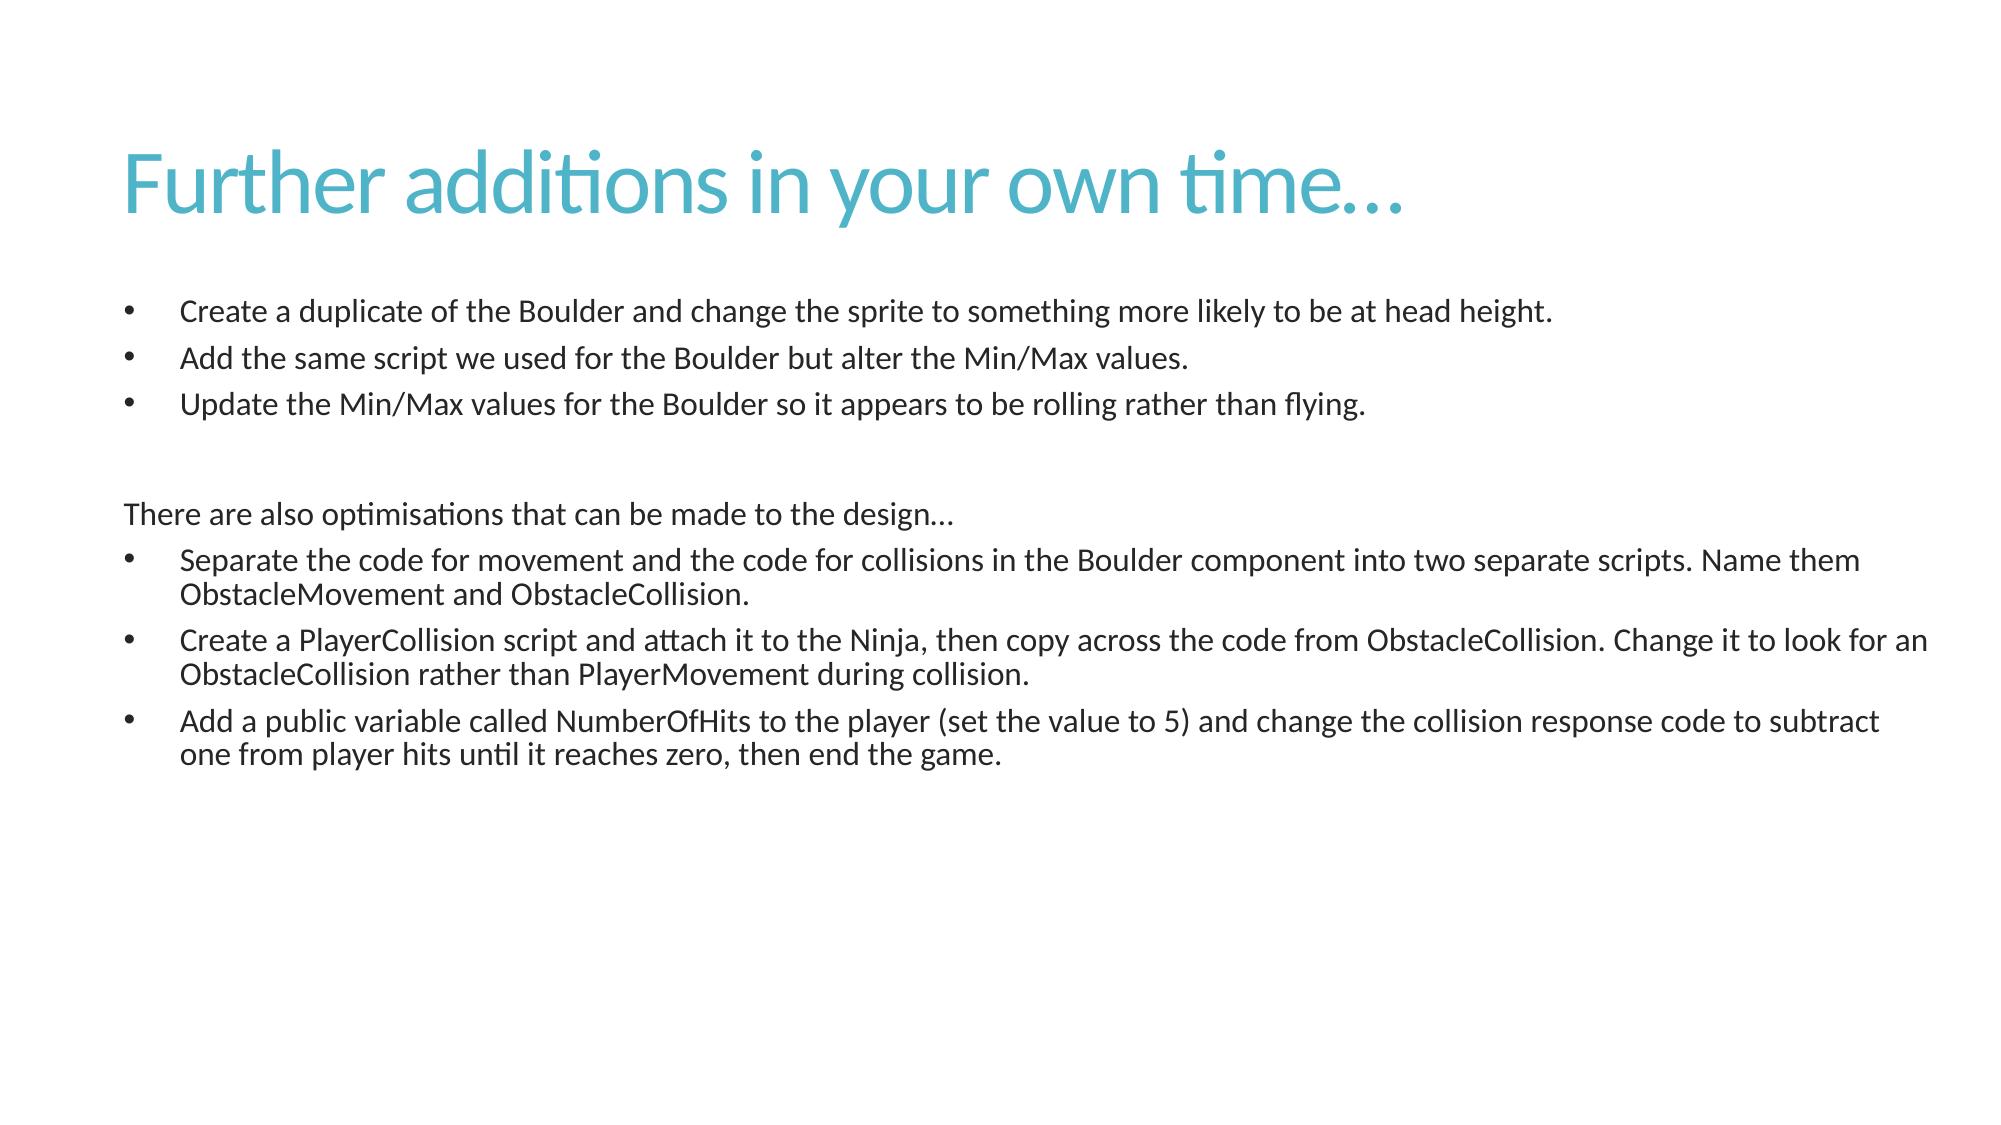

# Further additions in your own time…
Create a duplicate of the Boulder and change the sprite to something more likely to be at head height.
Add the same script we used for the Boulder but alter the Min/Max values.
Update the Min/Max values for the Boulder so it appears to be rolling rather than flying.

There are also optimisations that can be made to the design…
Separate the code for movement and the code for collisions in the Boulder component into two separate scripts. Name them ObstacleMovement and ObstacleCollision.
Create a PlayerCollision script and attach it to the Ninja, then copy across the code from ObstacleCollision. Change it to look for an ObstacleCollision rather than PlayerMovement during collision.
Add a public variable called NumberOfHits to the player (set the value to 5) and change the collision response code to subtract one from player hits until it reaches zero, then end the game.